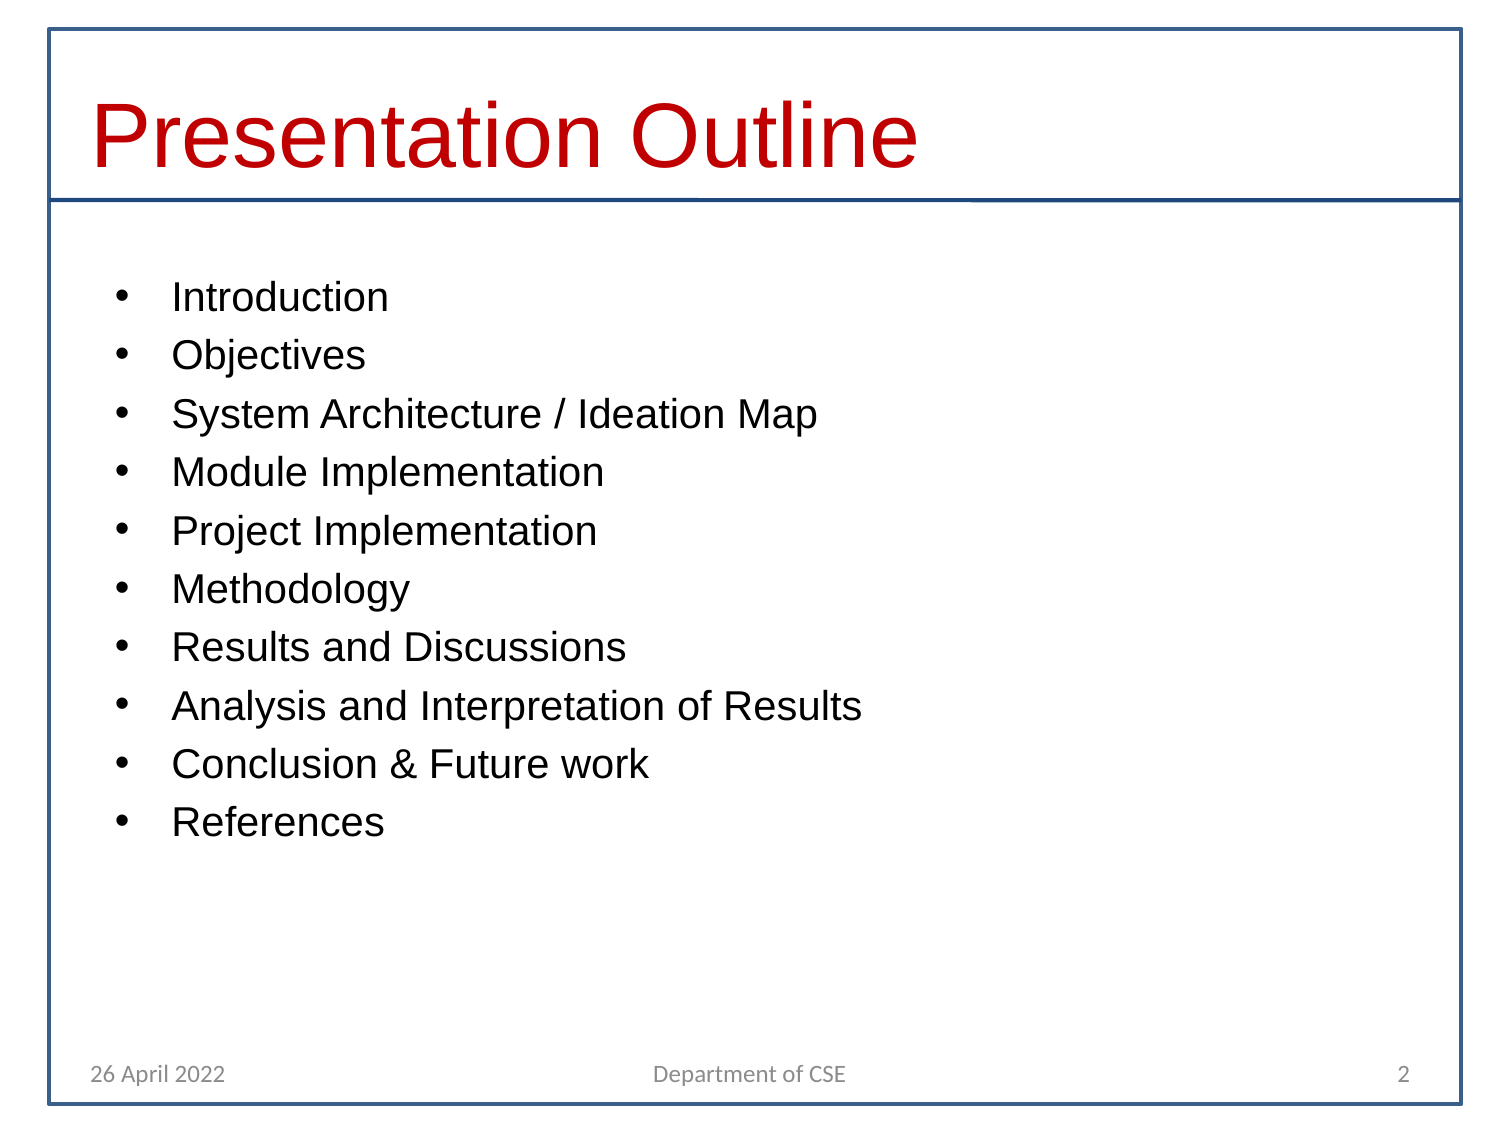

# Presentation Outline
Introduction
Objectives
System Architecture / Ideation Map
Module Implementation
Project Implementation
Methodology
Results and Discussions
Analysis and Interpretation of Results
Conclusion & Future work
References

26 April 2022
Department of CSE
2